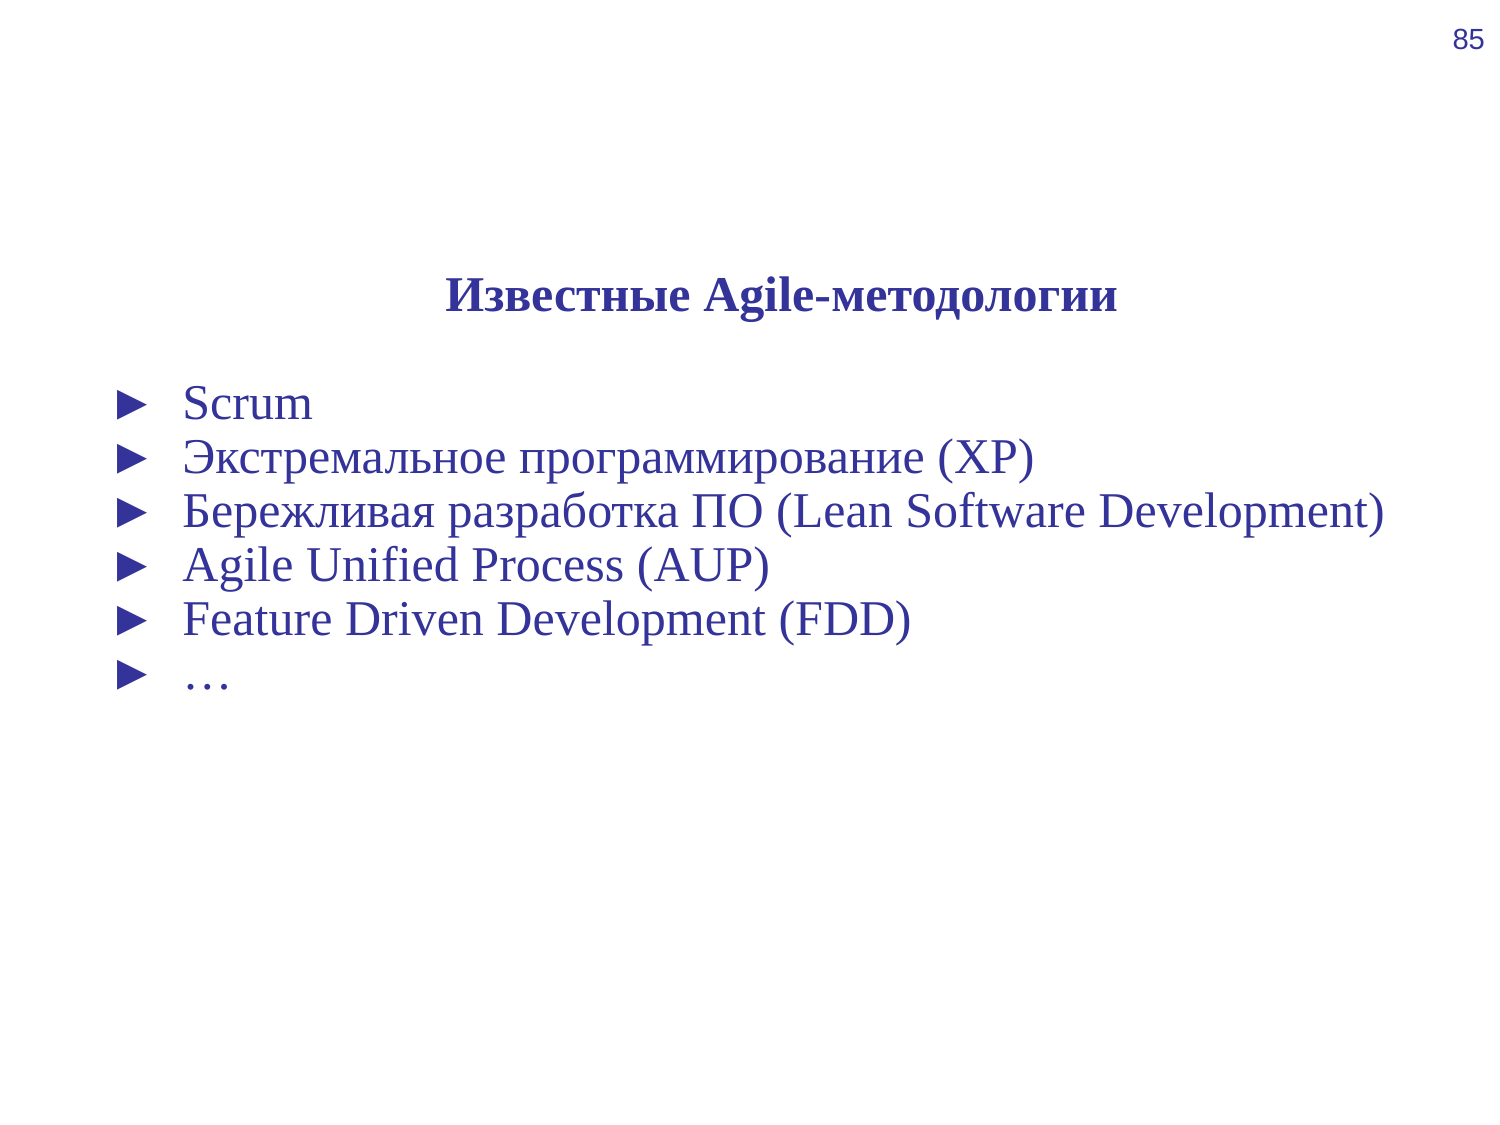

85
Известные Agile-методологии

►	Scrum
►	Экстремальное программирование (XP)
►	Бережливая разработка ПО (Lean Software Development)
►	Agile Unified Process (AUP)
►	Feature Driven Development (FDD)
►	…